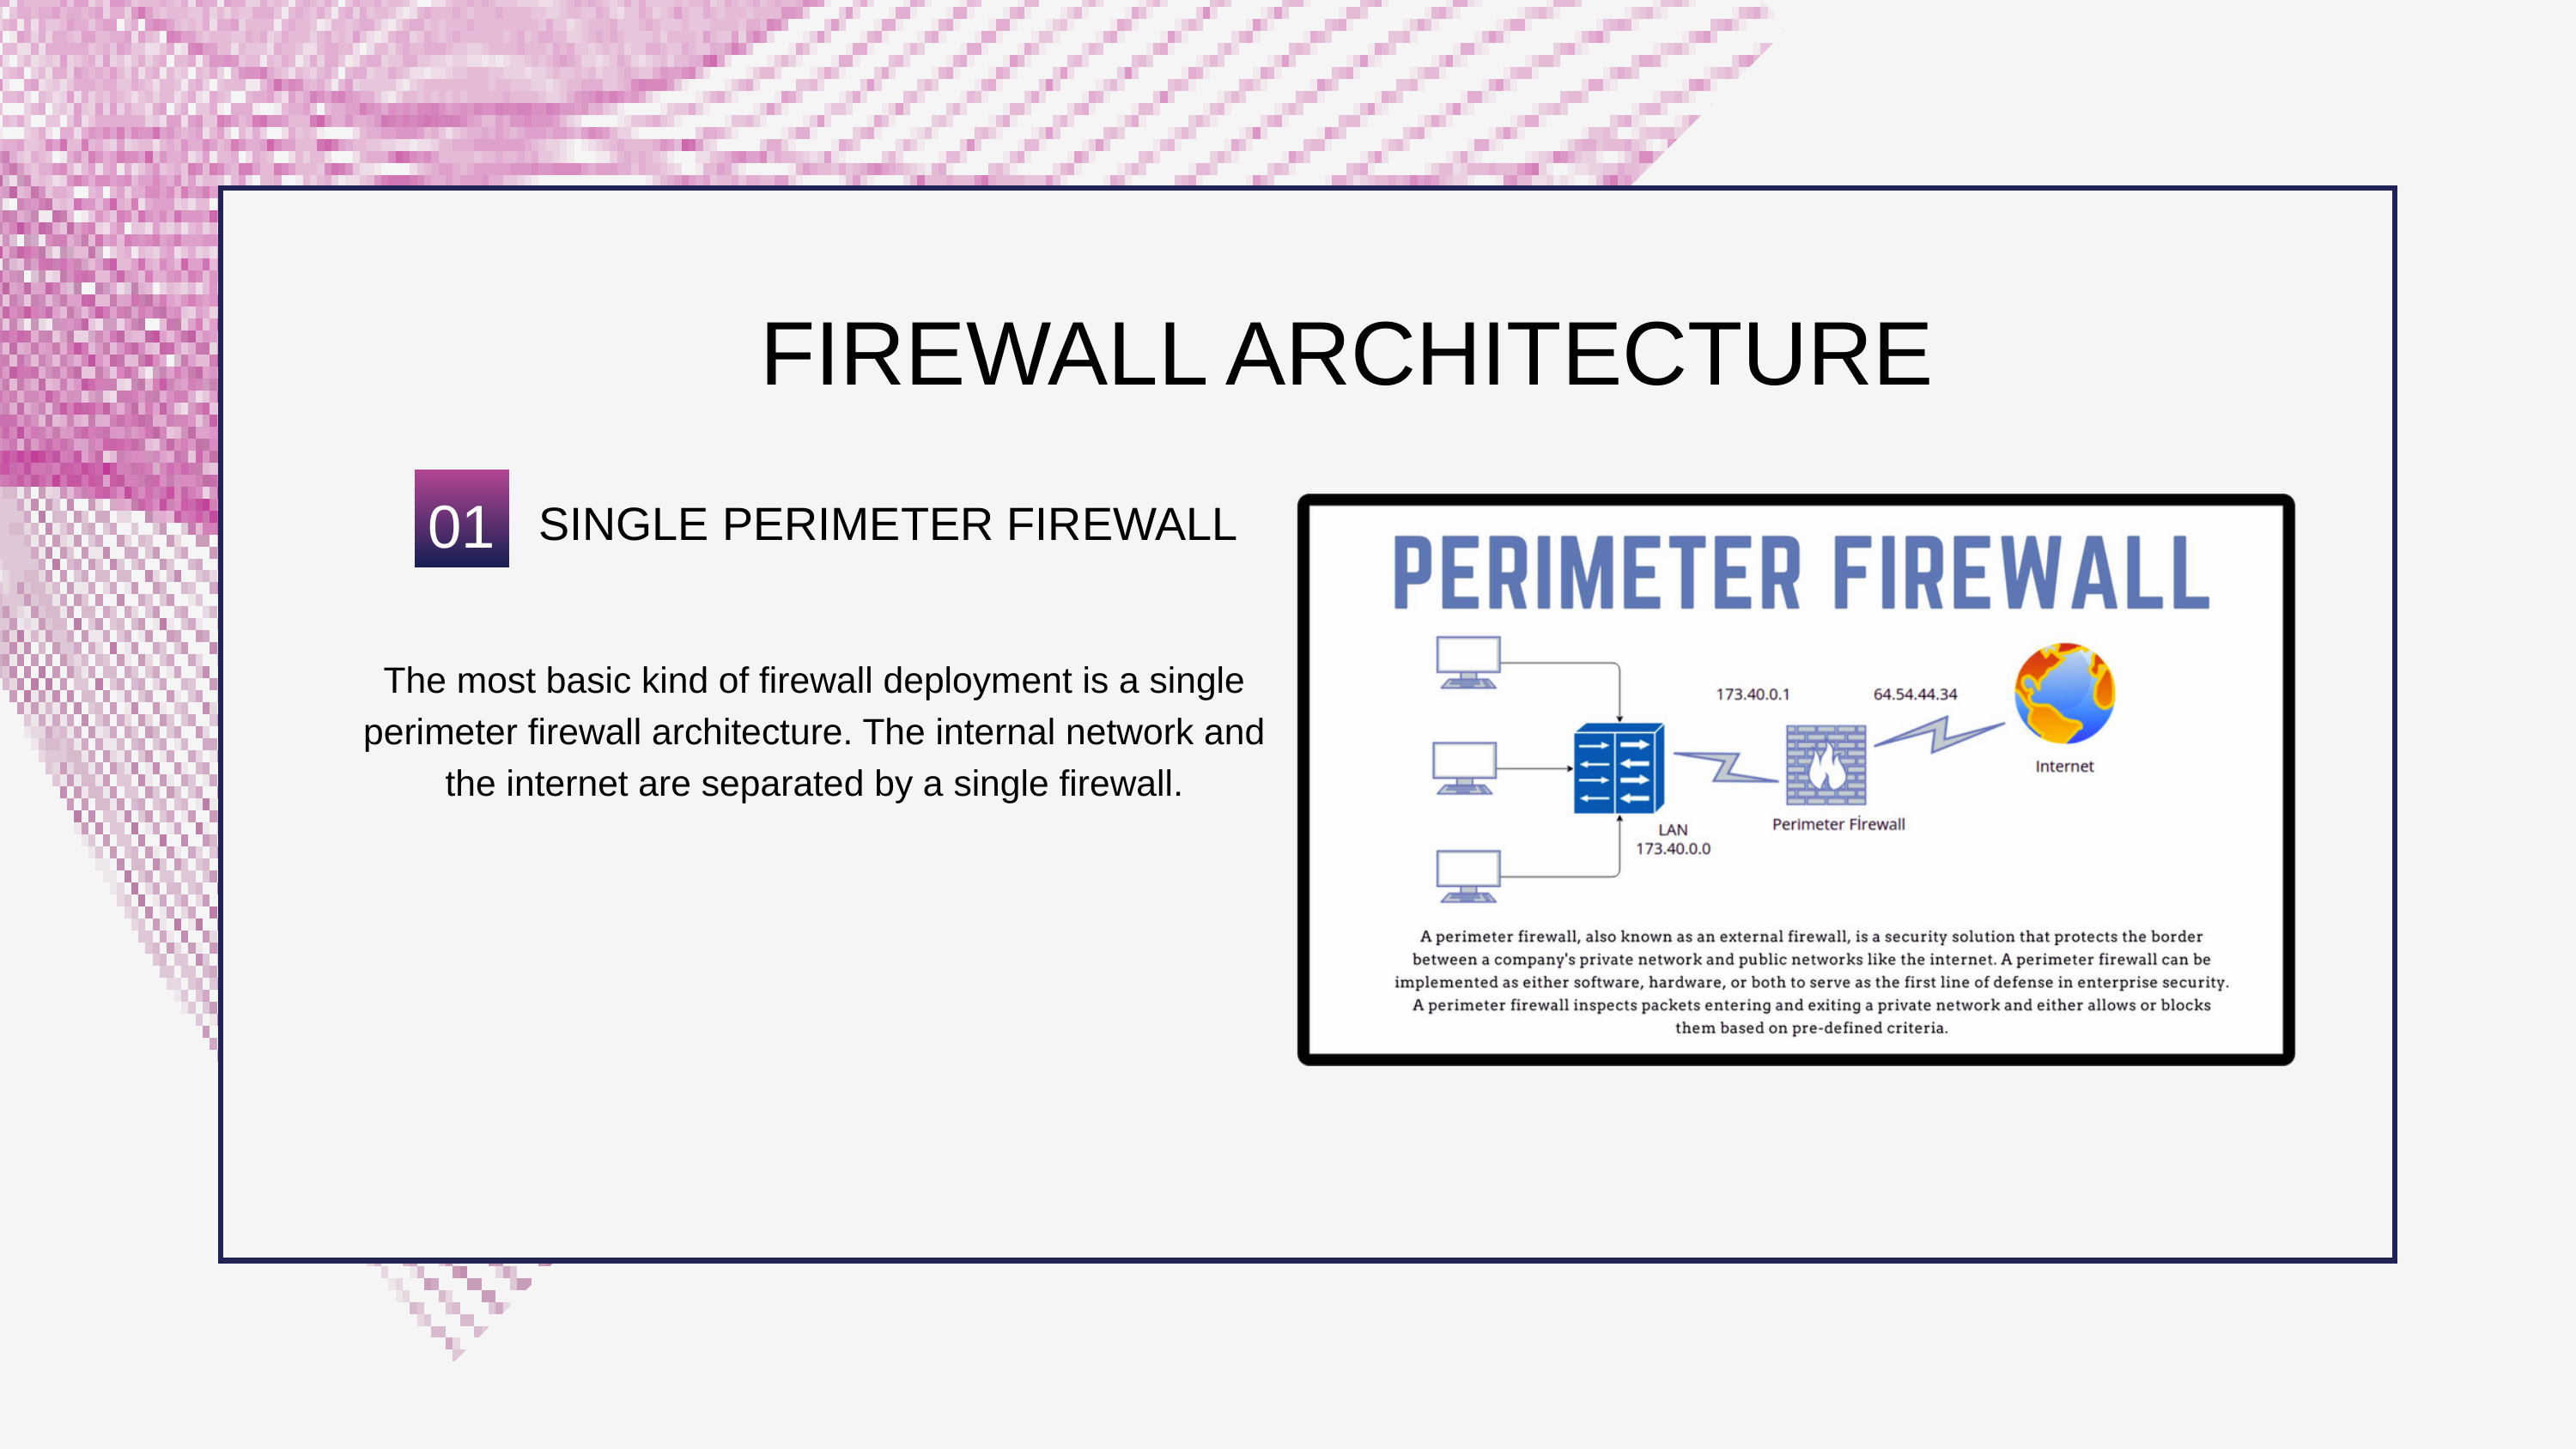

FIREWALL ARCHITECTURE

01
SINGLE PERIMETER FIREWALL

The most basic kind of firewall deployment is a single perimeter firewall architecture. The internal network and the internet are separated by a single firewall.